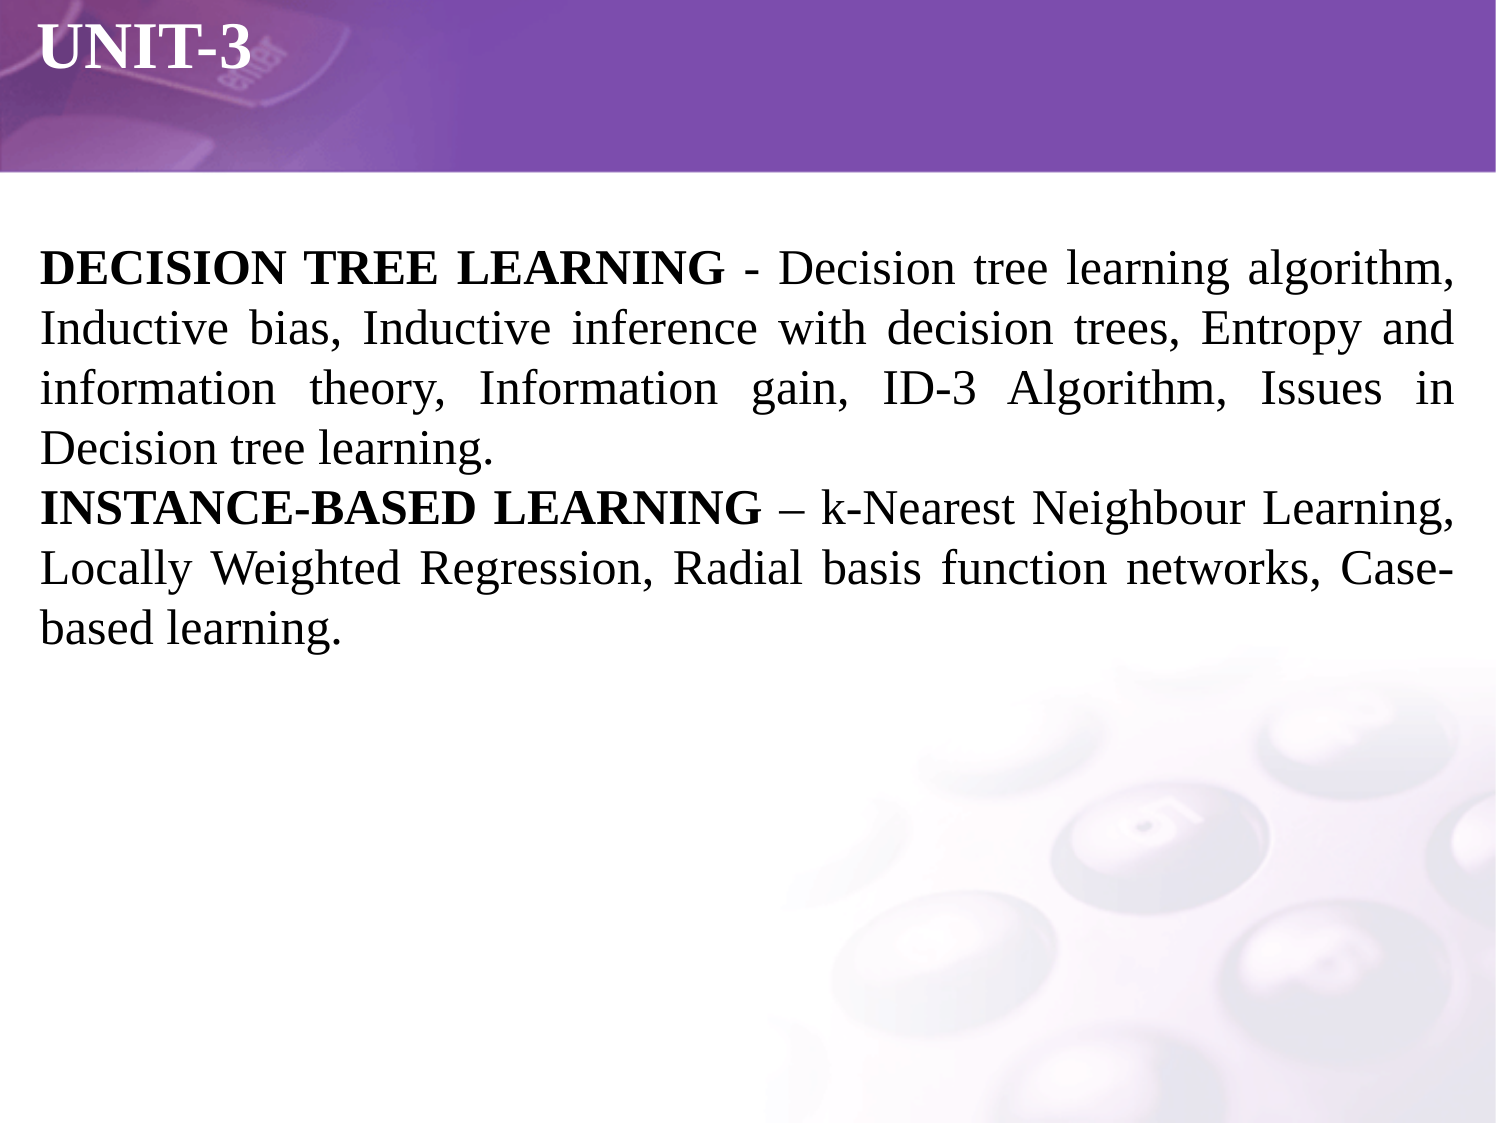

# UNIT-3
DECISION TREE LEARNING - Decision tree learning algorithm, Inductive bias, Inductive inference with decision trees, Entropy and information theory, Information gain, ID-3 Algorithm, Issues in Decision tree learning.
INSTANCE-BASED LEARNING – k-Nearest Neighbour Learning, Locally Weighted Regression, Radial basis function networks, Case-based learning.